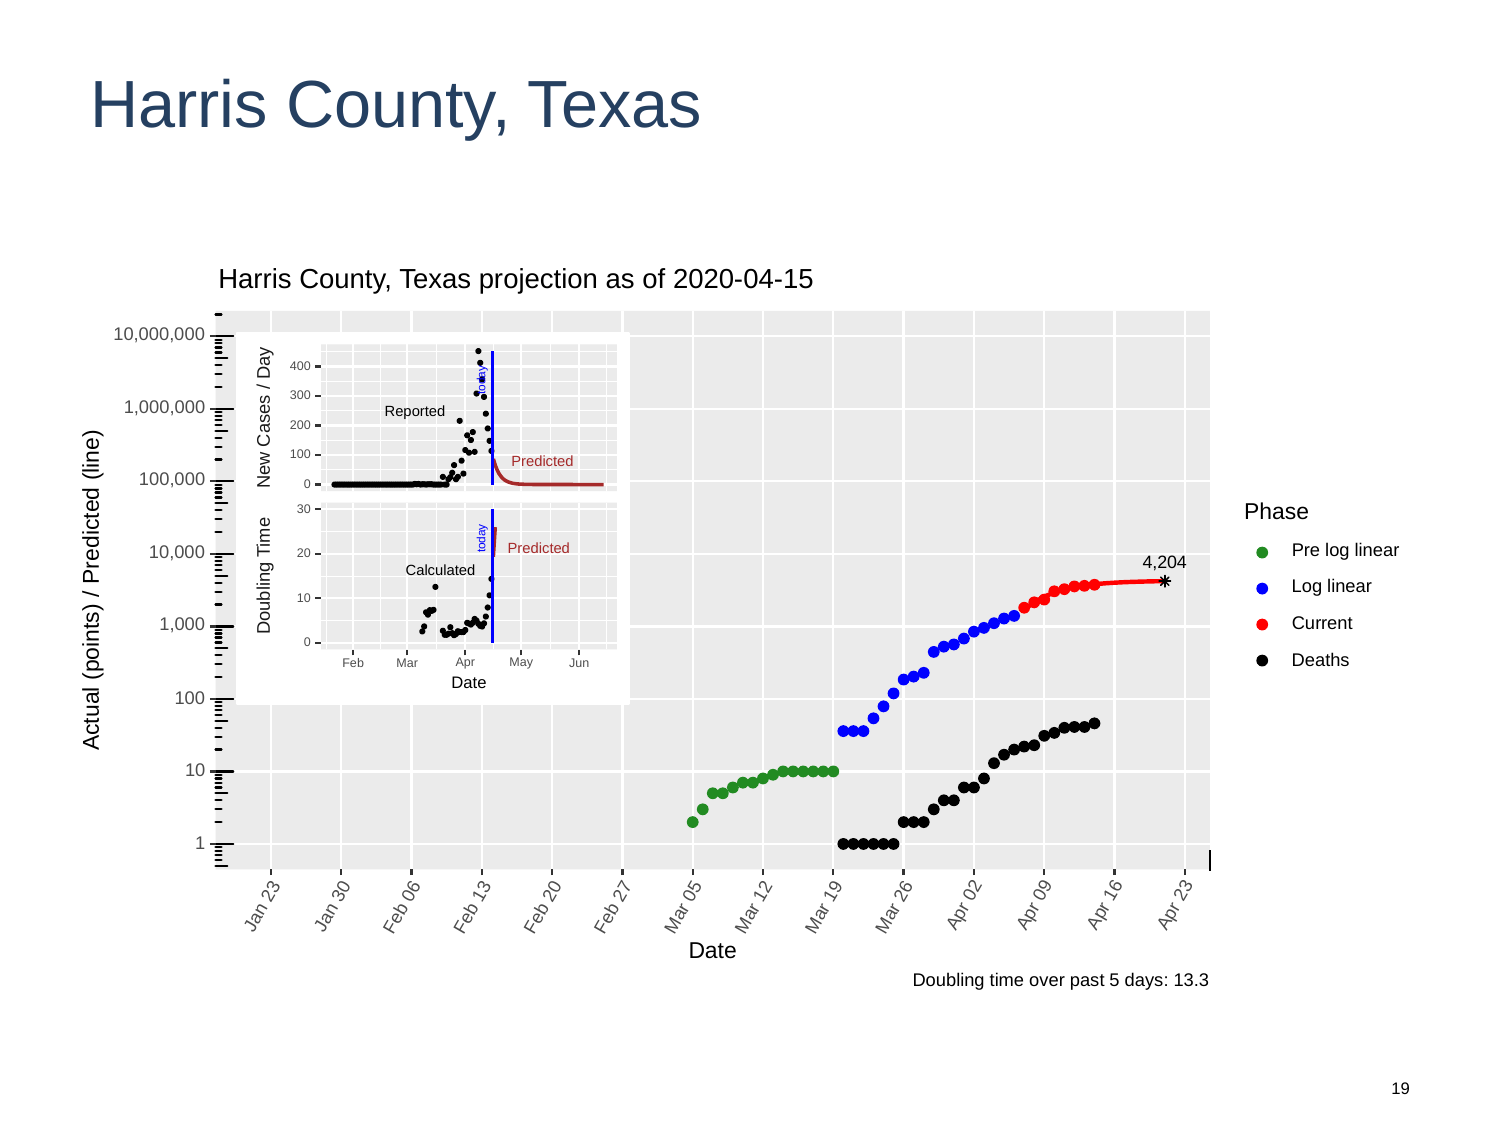

# Harris County, Texas

Harris County, Texas projection as of 2020-04-15

10,000,000

400

today

300

1,000,000
Reported

New Cases / Day

200

100

Predicted

100,000

0

Phase
30

today

Pre log linear
Predicted
10,000

20

4,204

Calculated
Doubling Time

Log linear
Actual (points) / Predicted (line)

10

1,000
Current

0

Deaths

May
Apr
Jun
Feb
Mar

Date

100

10

1

Apr 02
Apr 09
Apr 16
Apr 23
Jan 23
Jan 30
Mar 05
Mar 19
Mar 26
Feb 13
Mar 12
Feb 06
Feb 20
Feb 27
Date
Doubling time over past 5 days: 13.3
19